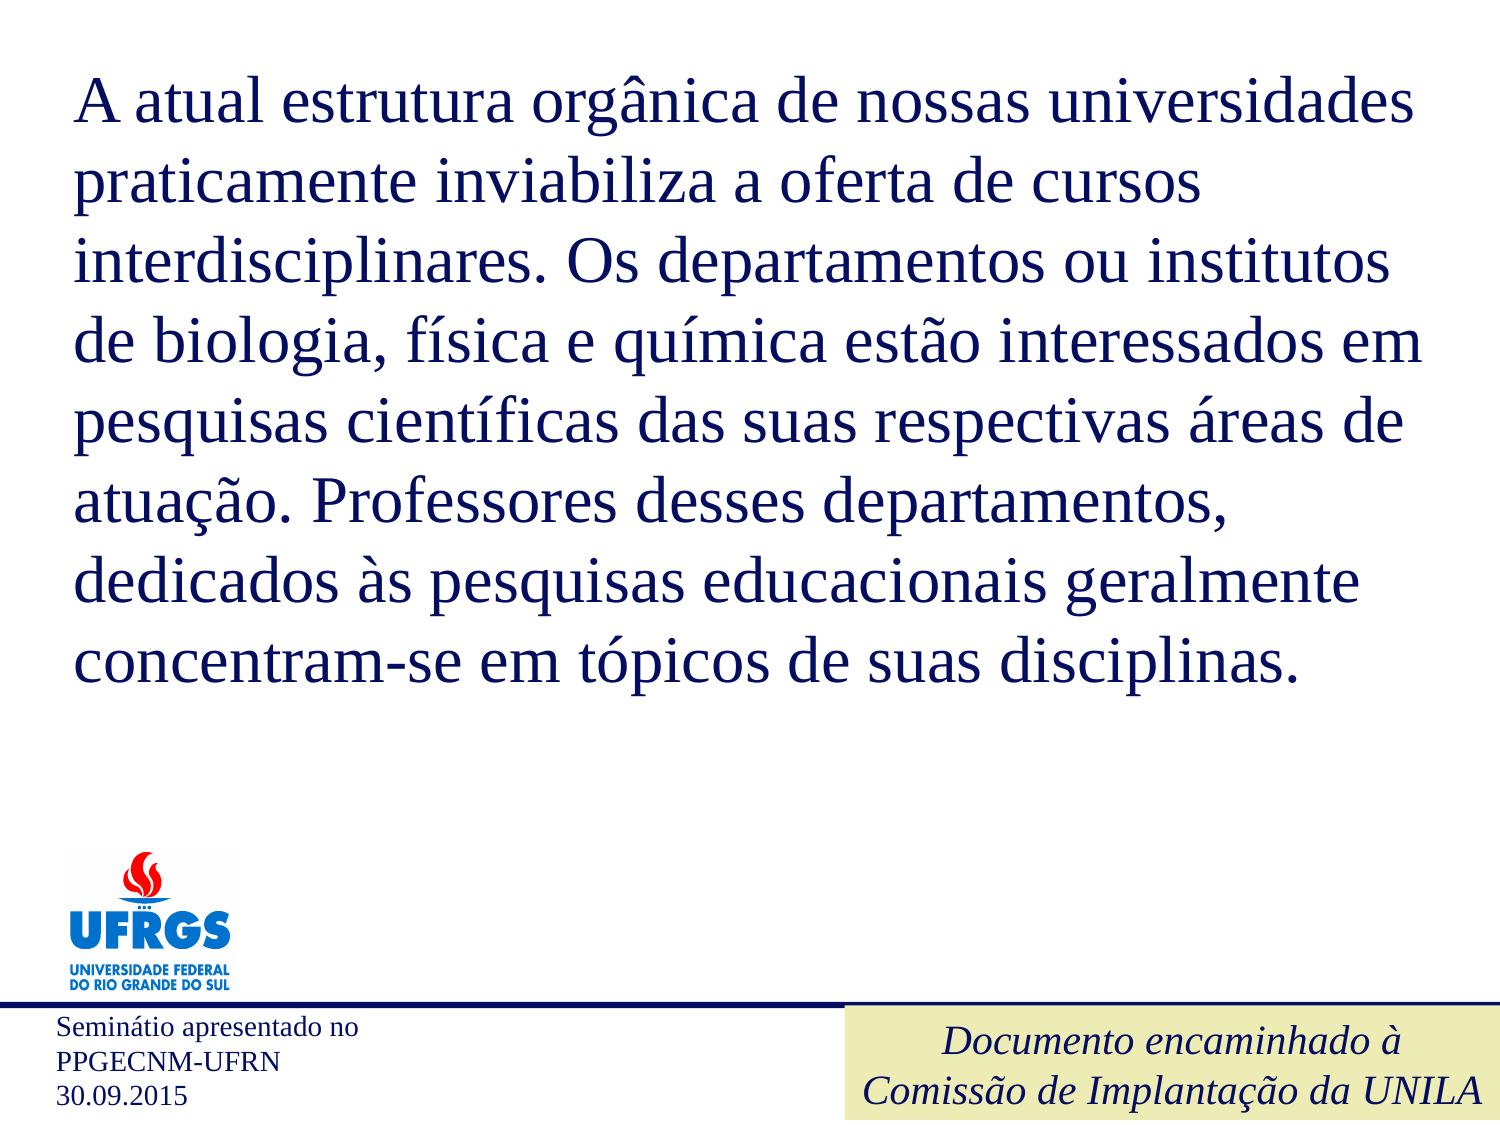

A atual estrutura orgânica de nossas universidades praticamente inviabiliza a oferta de cursos interdisciplinares. Os departamentos ou institutos de biologia, física e química estão interessados em pesquisas científicas das suas respectivas áreas de atuação. Professores desses departamentos, dedicados às pesquisas educacionais geralmente concentram-se em tópicos de suas disciplinas.
Documento encaminhado à Comissão de Implantação da UNILA